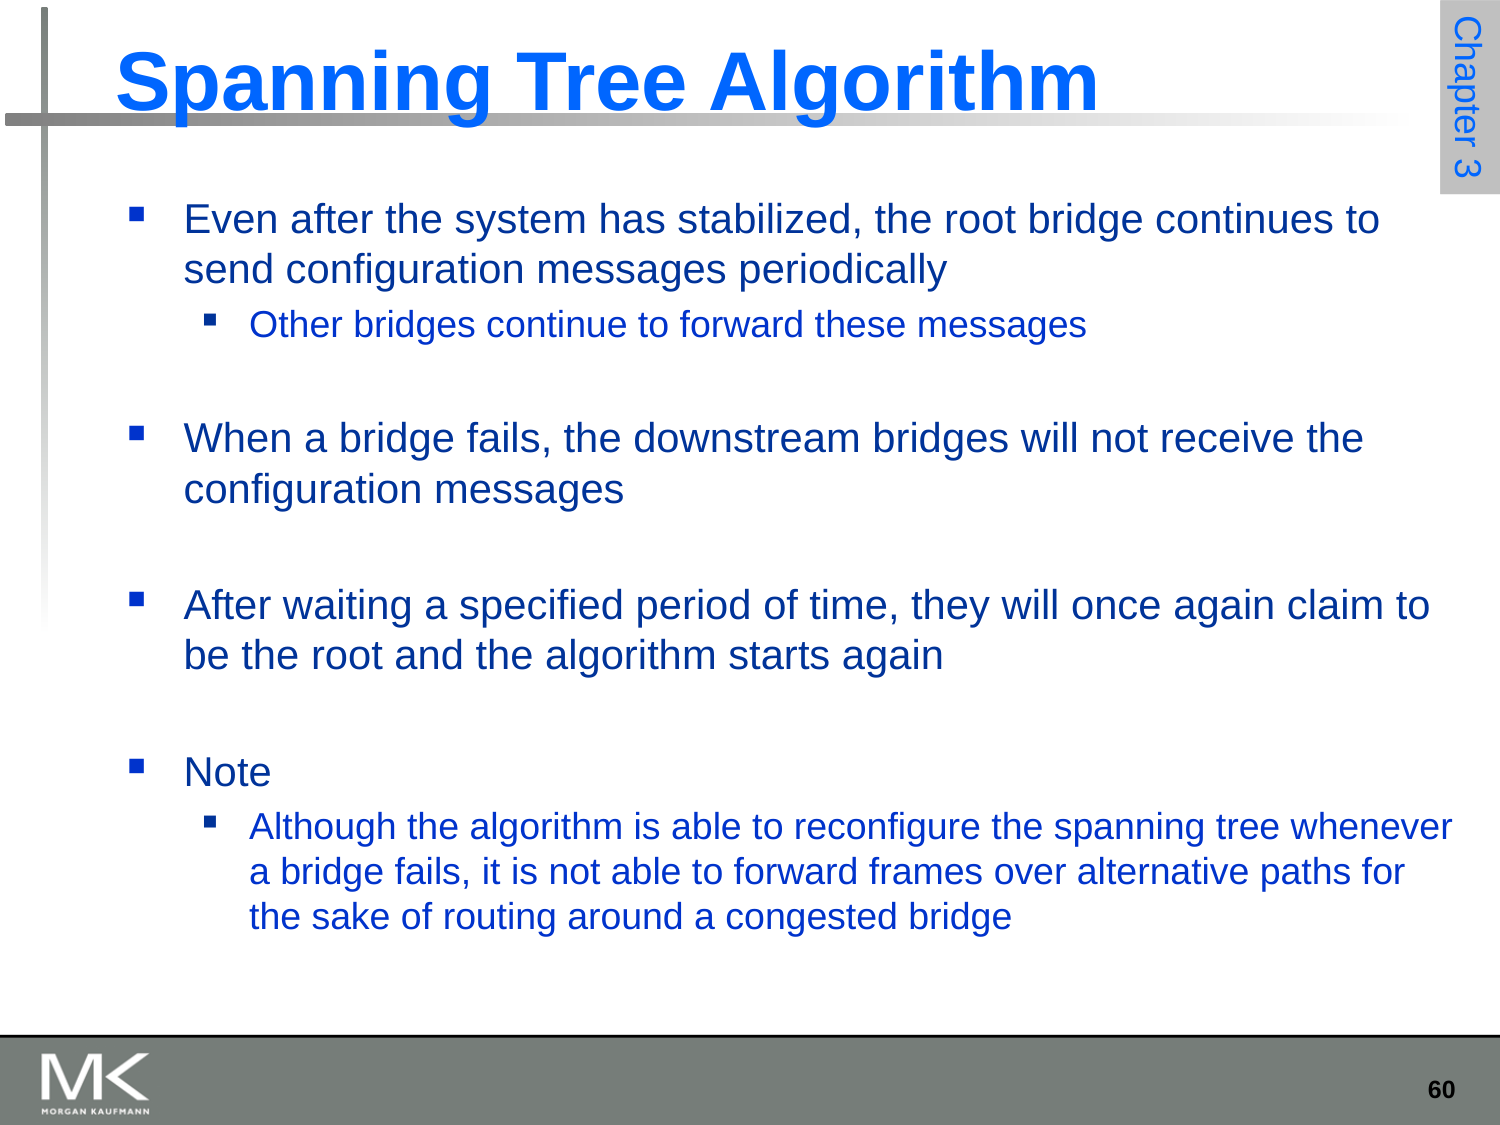

# Spanning Tree Algorithm
Even after the system has stabilized, the root bridge continues to send configuration messages periodically
Other bridges continue to forward these messages

When a bridge fails, the downstream bridges will not receive the configuration messages

After waiting a specified period of time, they will once again claim to be the root and the algorithm starts again

Note
Although the algorithm is able to reconfigure the spanning tree whenever a bridge fails, it is not able to forward frames over alternative paths for the sake of routing around a congested bridge